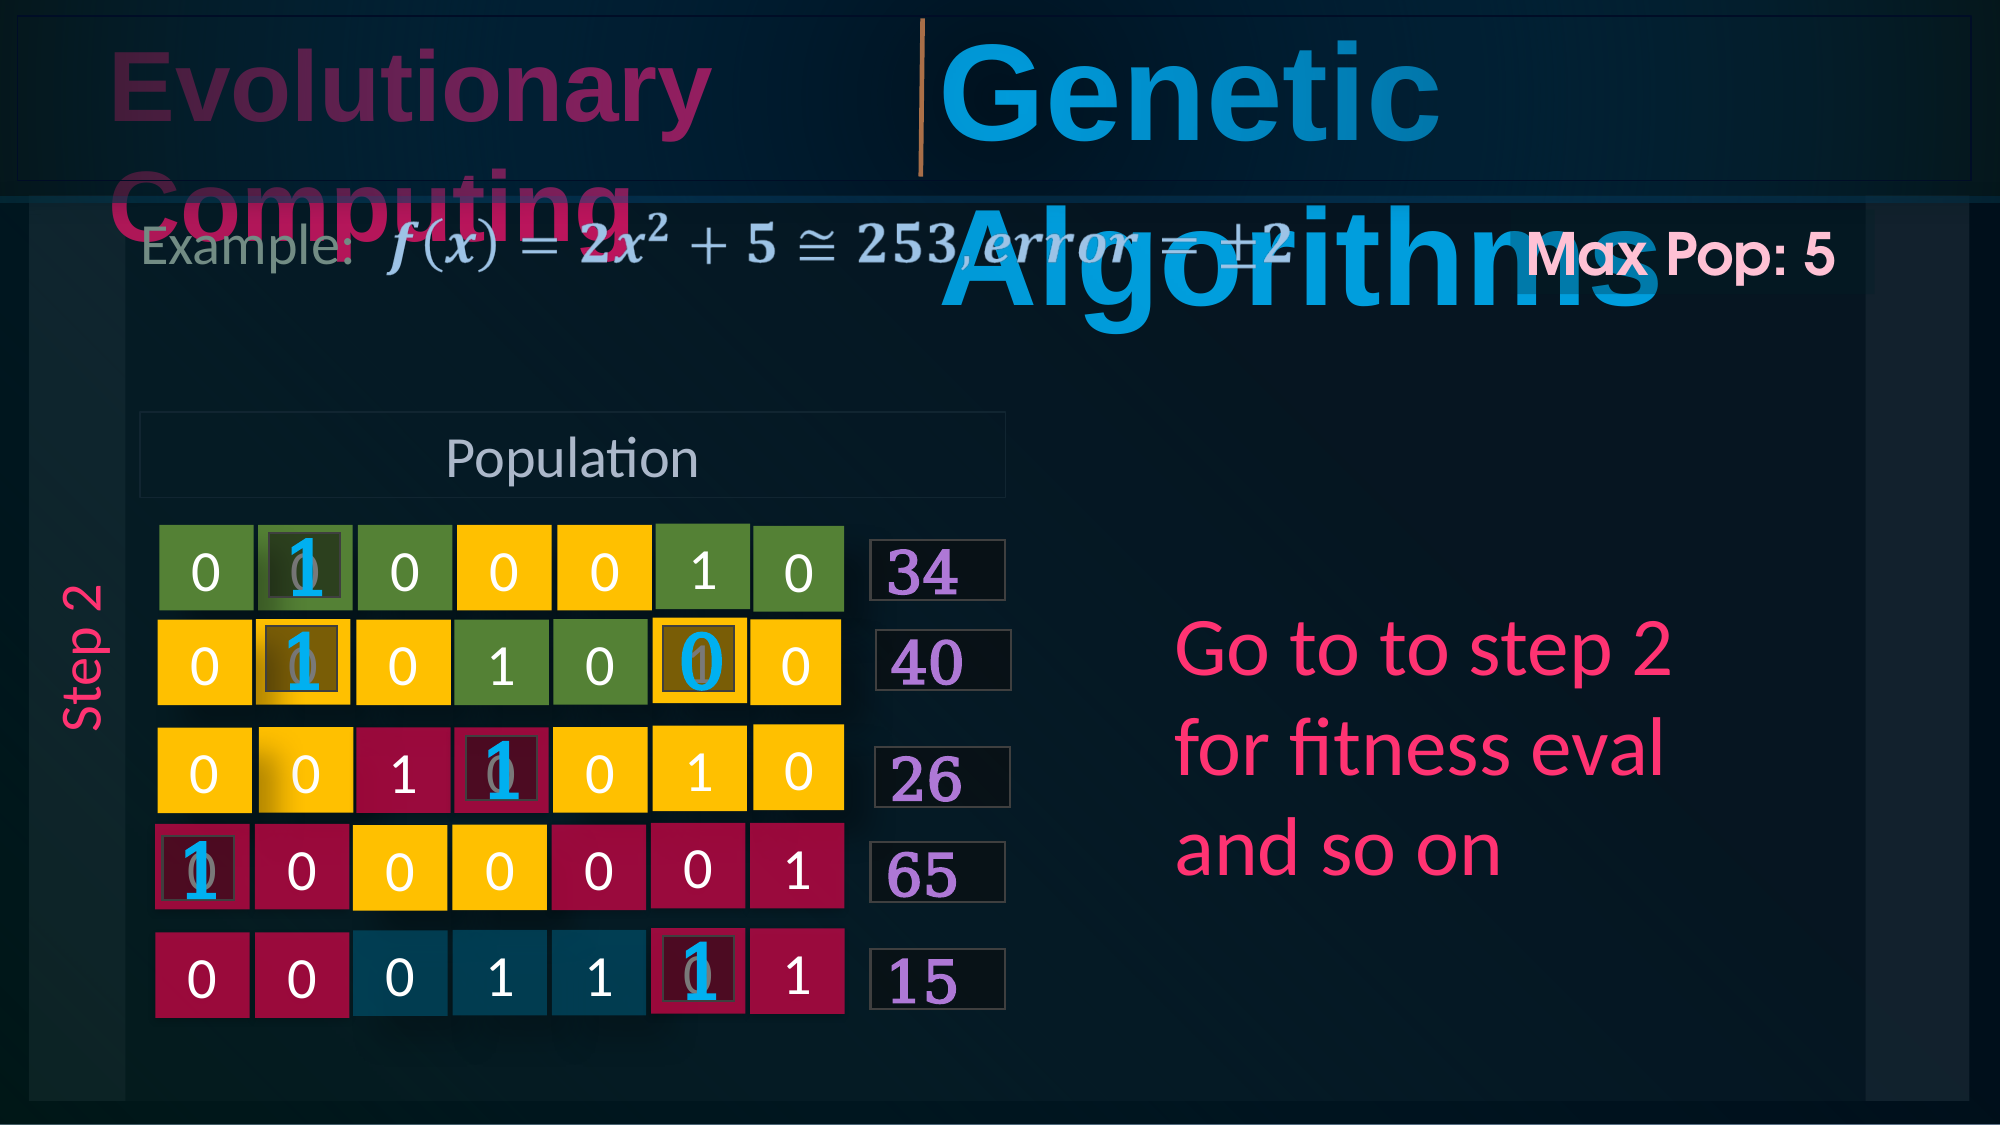

Genetic Algorithms

Evolutionary Computing

Example:
Max Pop: 5
Population
1
0
0
0
0
0
0
1
34
Go to to step 2 for fitness eval and so on
Step 2
1
0
0
0
0
1
0
1
0
40
0
1
0
0
1
0
0
1
26
0
1
0
0
0
0
0
1
65
0
1
1
1
0
0
0
1
15